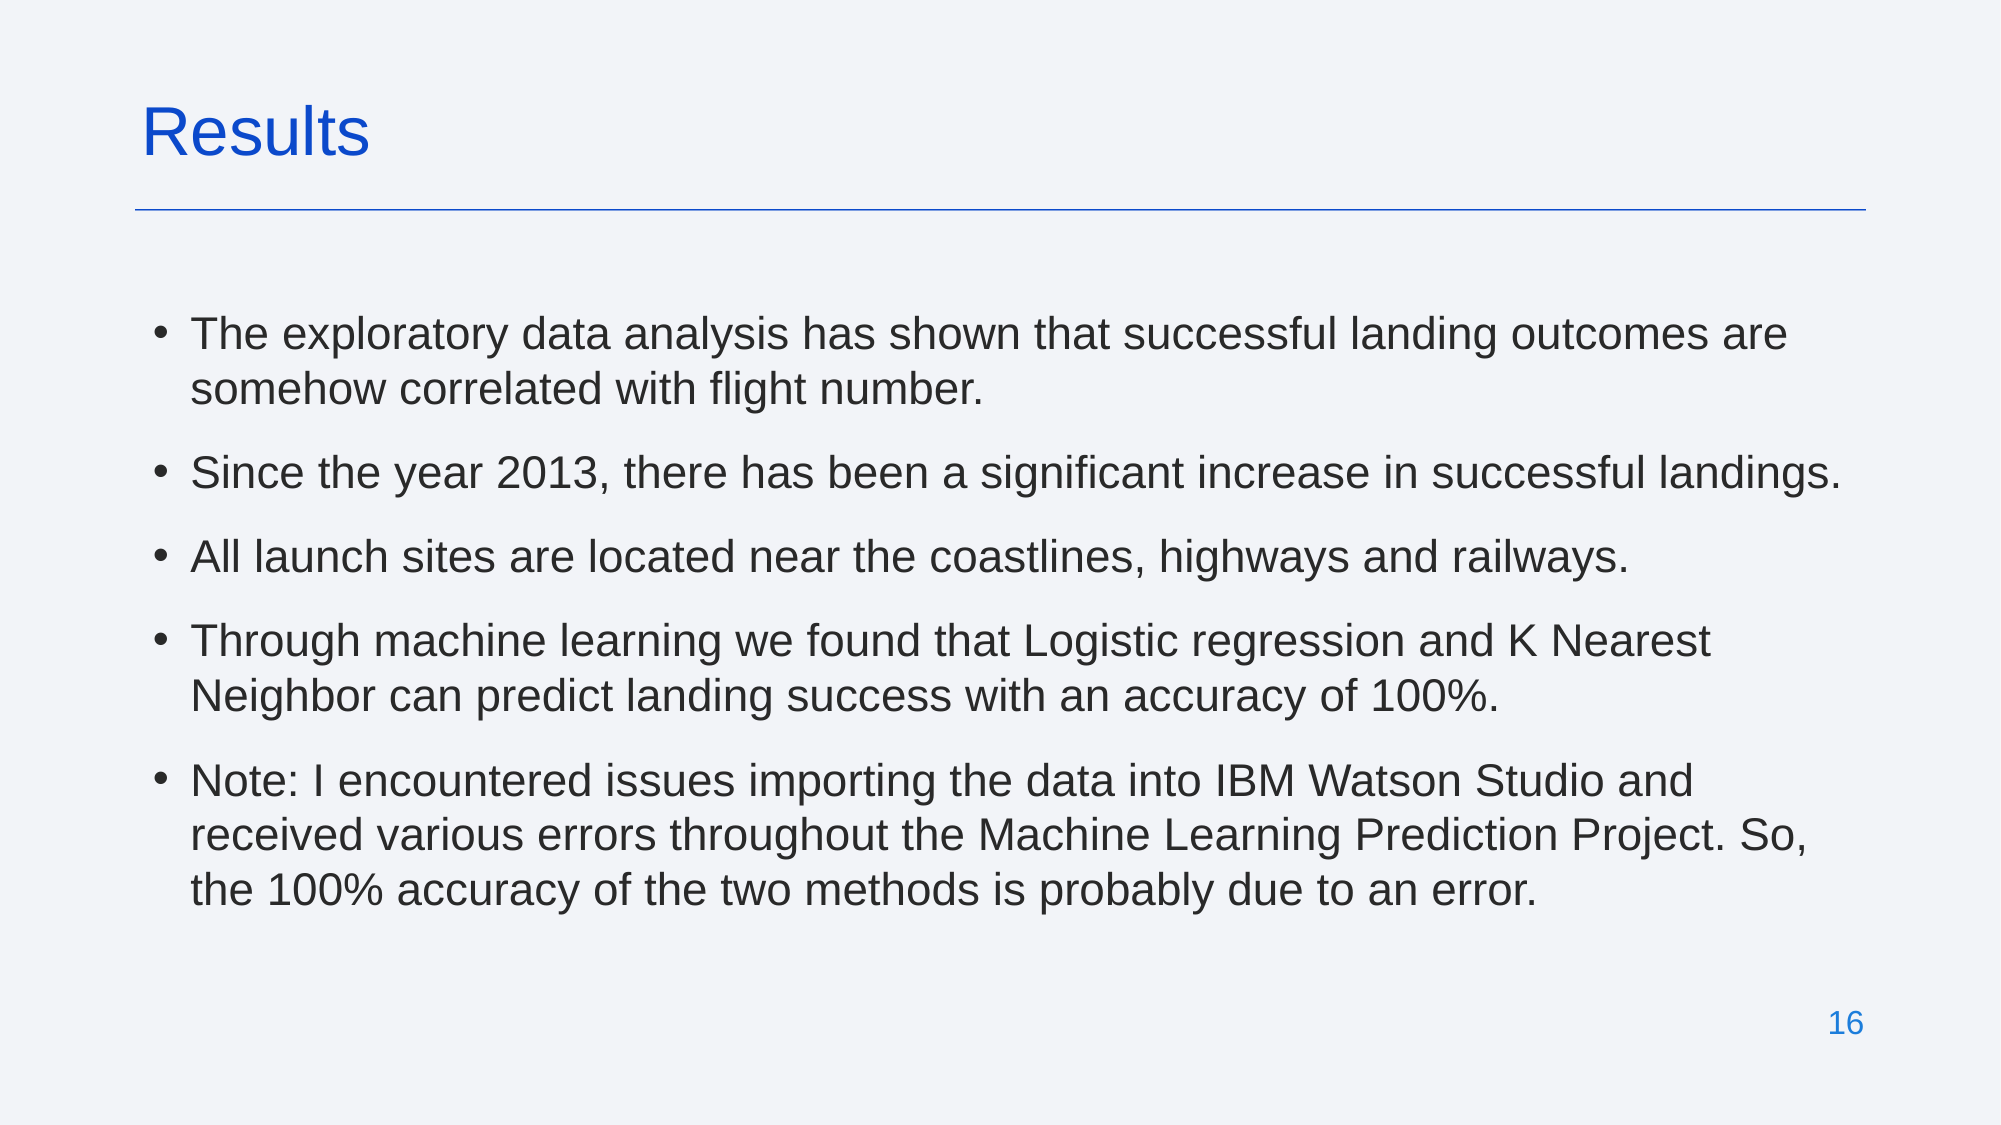

Results
The exploratory data analysis has shown that successful landing outcomes are somehow correlated with flight number.
Since the year 2013, there has been a significant increase in successful landings.
All launch sites are located near the coastlines, highways and railways.
Through machine learning we found that Logistic regression and K Nearest Neighbor can predict landing success with an accuracy of 100%.
Note: I encountered issues importing the data into IBM Watson Studio and received various errors throughout the Machine Learning Prediction Project. So, the 100% accuracy of the two methods is probably due to an error.

16